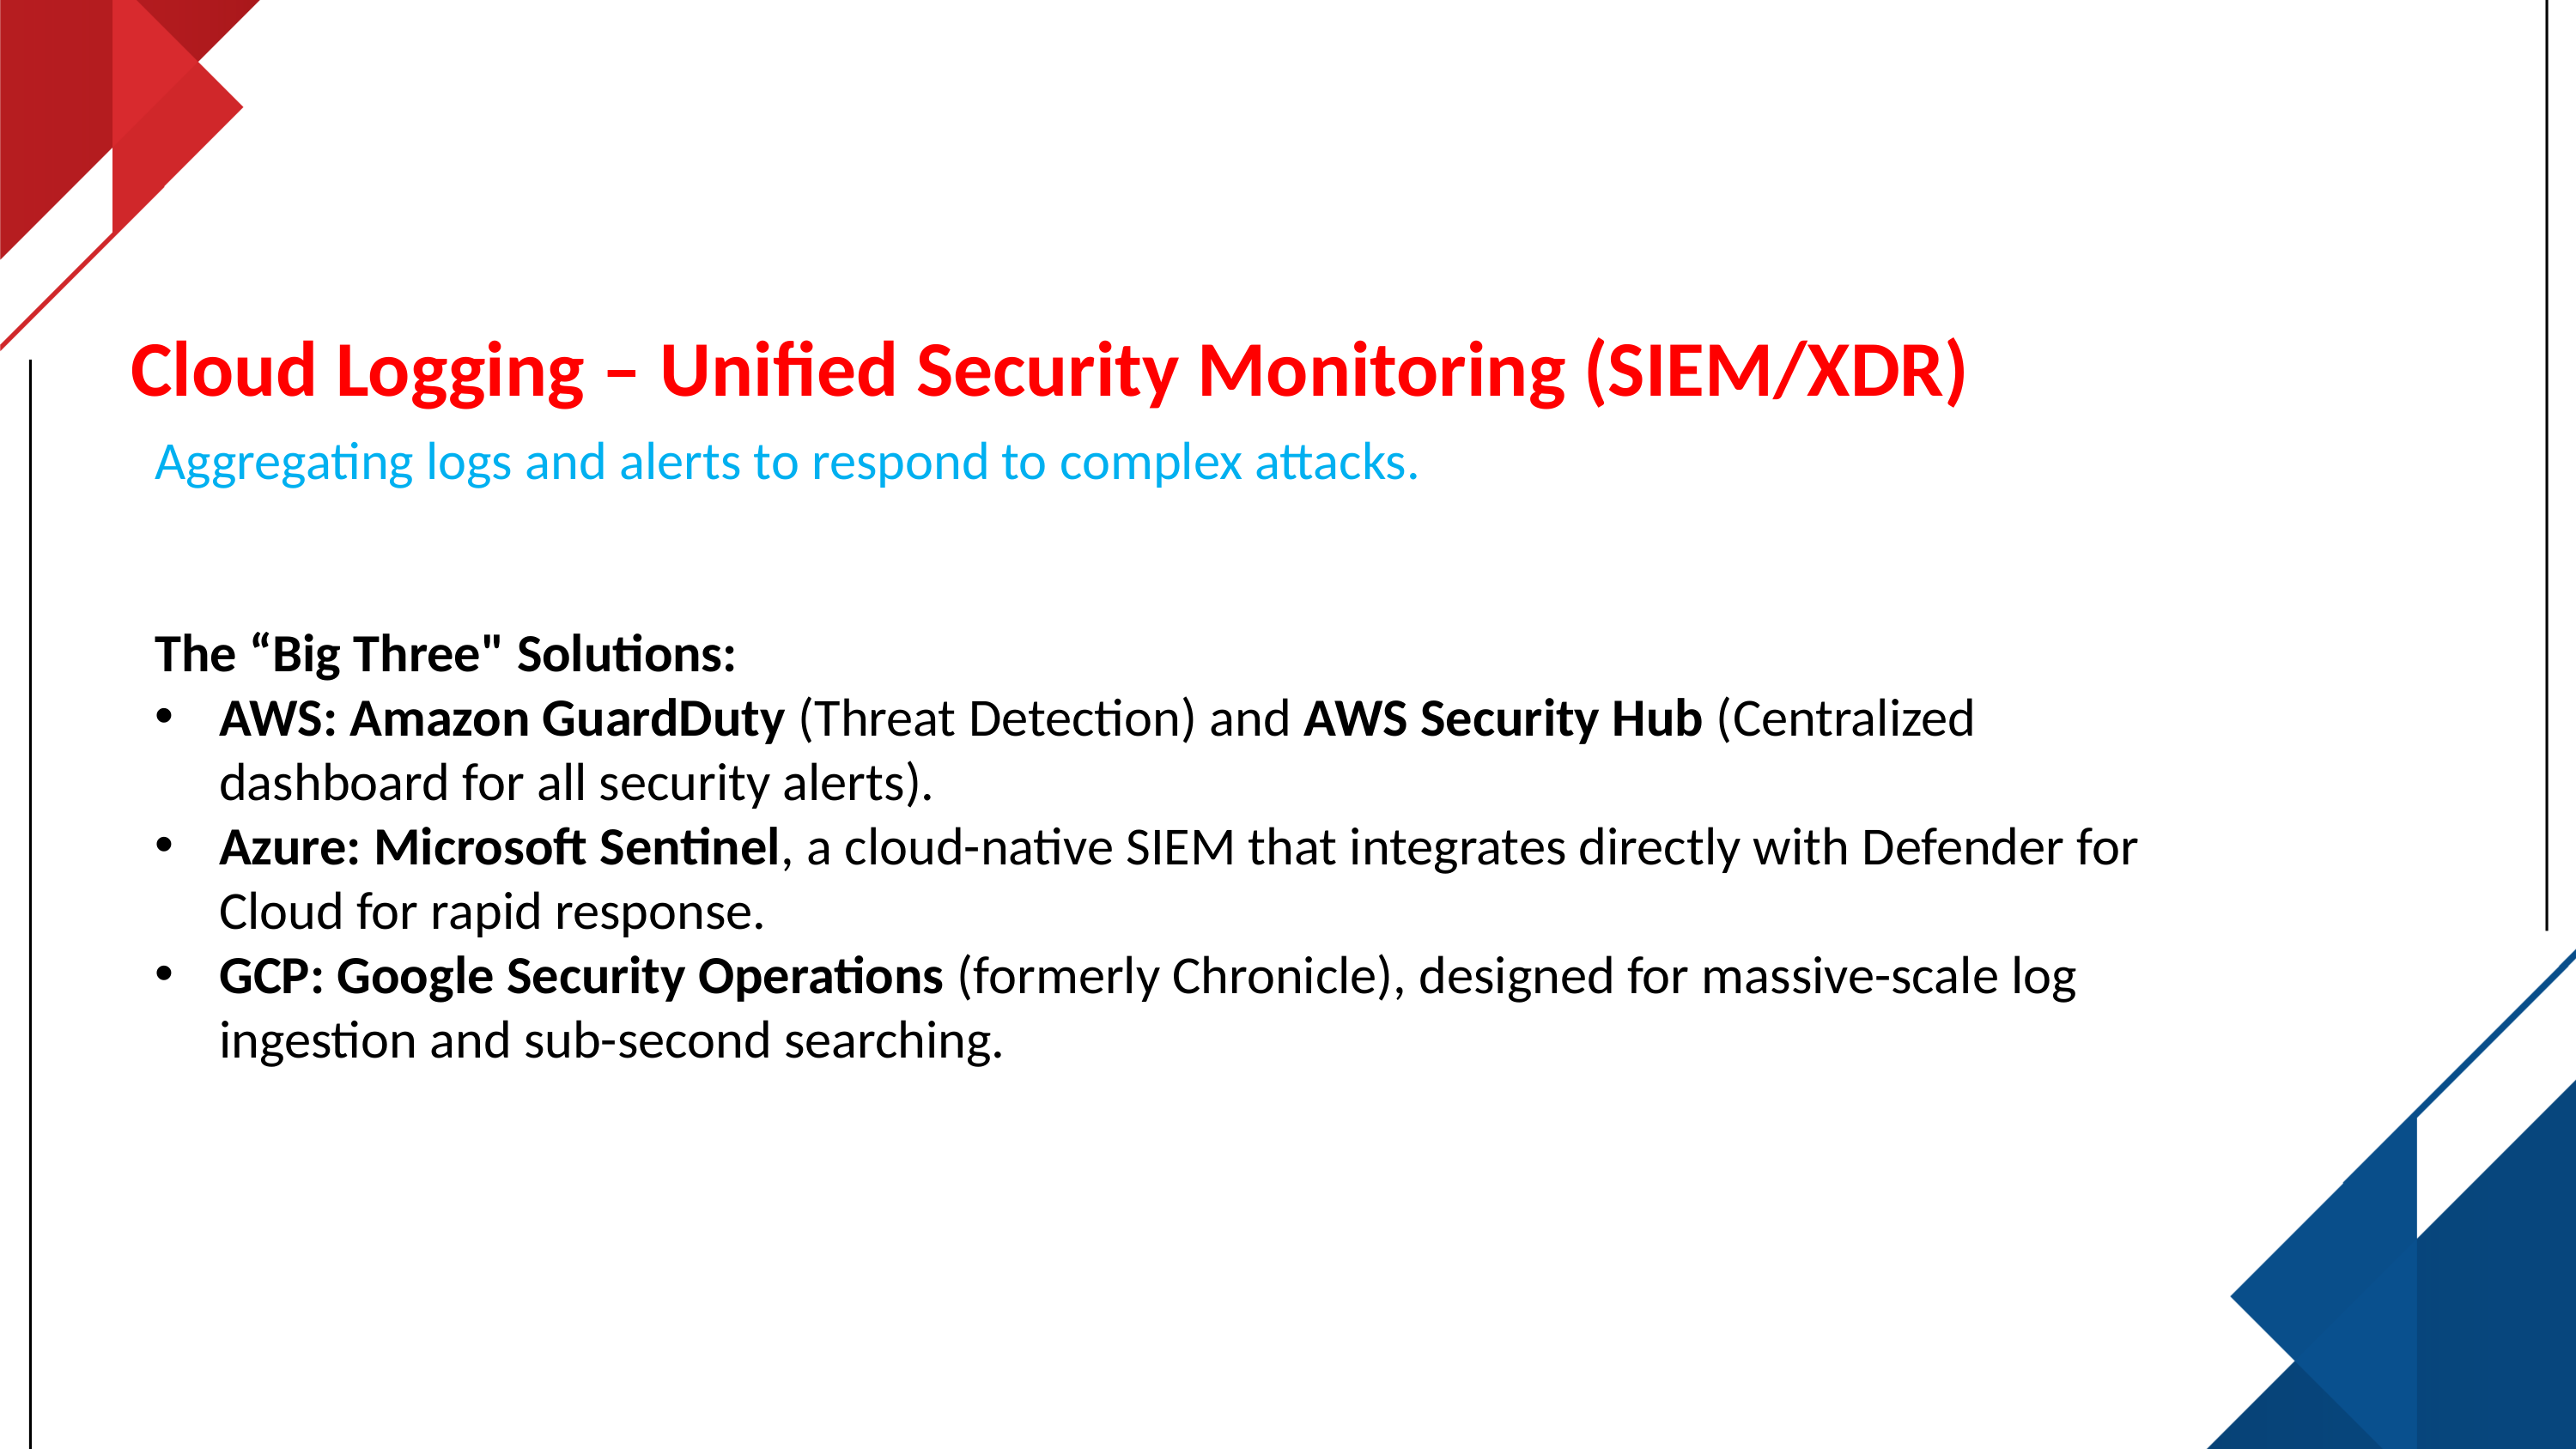

# Cloud Logging – Unified Security Monitoring (SIEM/XDR)
Aggregating logs and alerts to respond to complex attacks.

The “Big Three" Solutions:
AWS: Amazon GuardDuty (Threat Detection) and AWS Security Hub (Centralized dashboard for all security alerts).
Azure: Microsoft Sentinel, a cloud-native SIEM that integrates directly with Defender for Cloud for rapid response.
GCP: Google Security Operations (formerly Chronicle), designed for massive-scale log ingestion and sub-second searching.